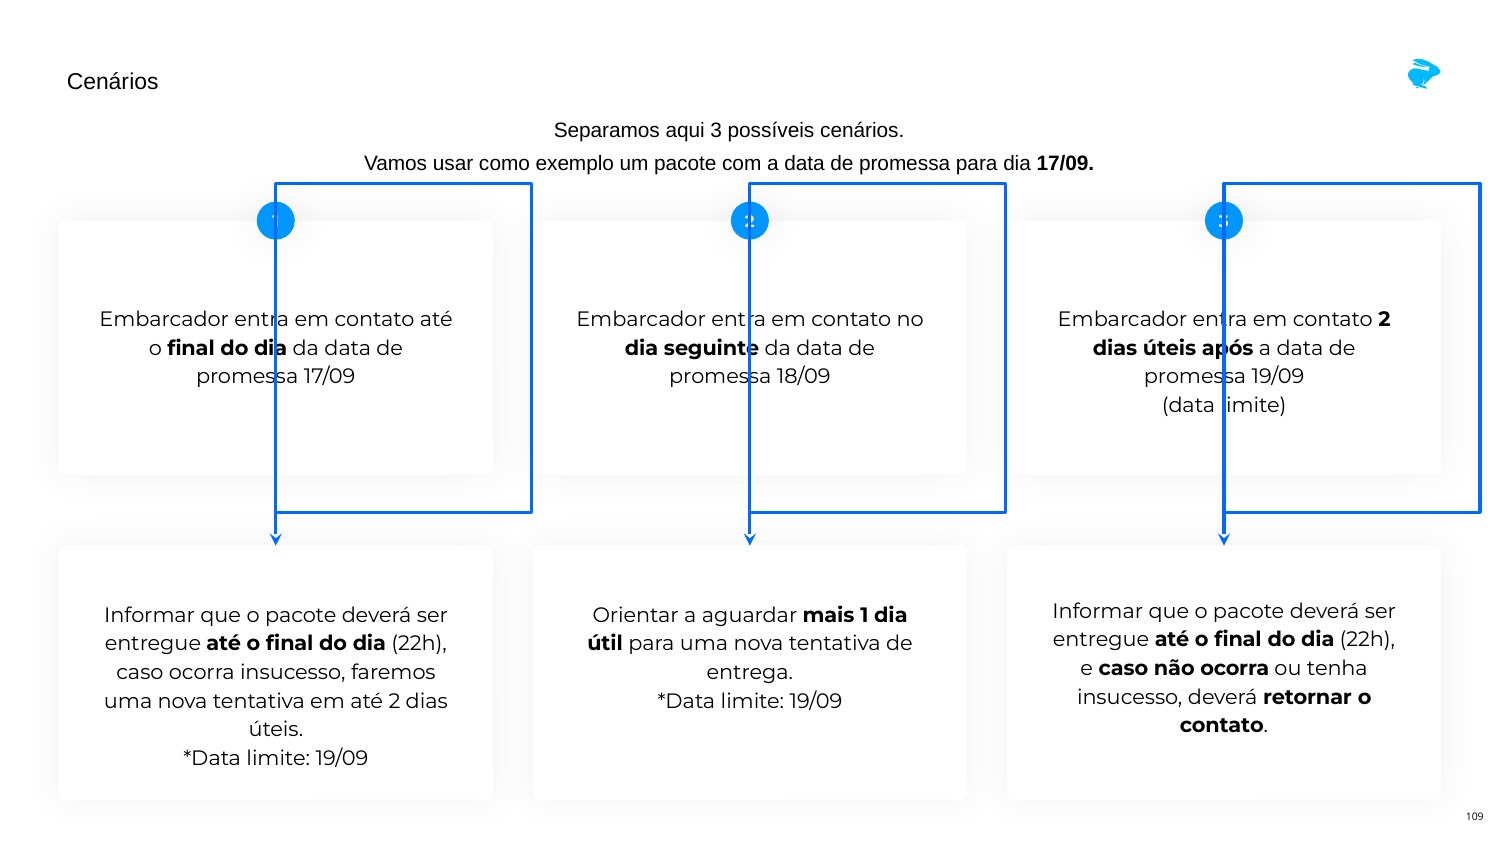

# Cenários
Separamos aqui 3 possíveis cenários.
Vamos usar como exemplo um pacote com a data de promessa para dia 17/09.
1
2
3

Embarcador entra em contato até o final do dia da data de promessa 17/09
Embarcador entra em contato no dia seguinte da data de promessa 18/09

Embarcador entra em contato 2 dias úteis após a data de promessa 19/09
(data limite)

Informar que o pacote deverá ser entregue até o final do dia (22h), e caso não ocorra ou tenha insucesso, deverá retornar o contato.
Informar que o pacote deverá ser entregue até o final do dia (22h), caso ocorra insucesso, faremos uma nova tentativa em até 2 dias úteis.
*Data limite: 19/09
Orientar a aguardar mais 1 dia útil para uma nova tentativa de entrega.
*Data limite: 19/09

109